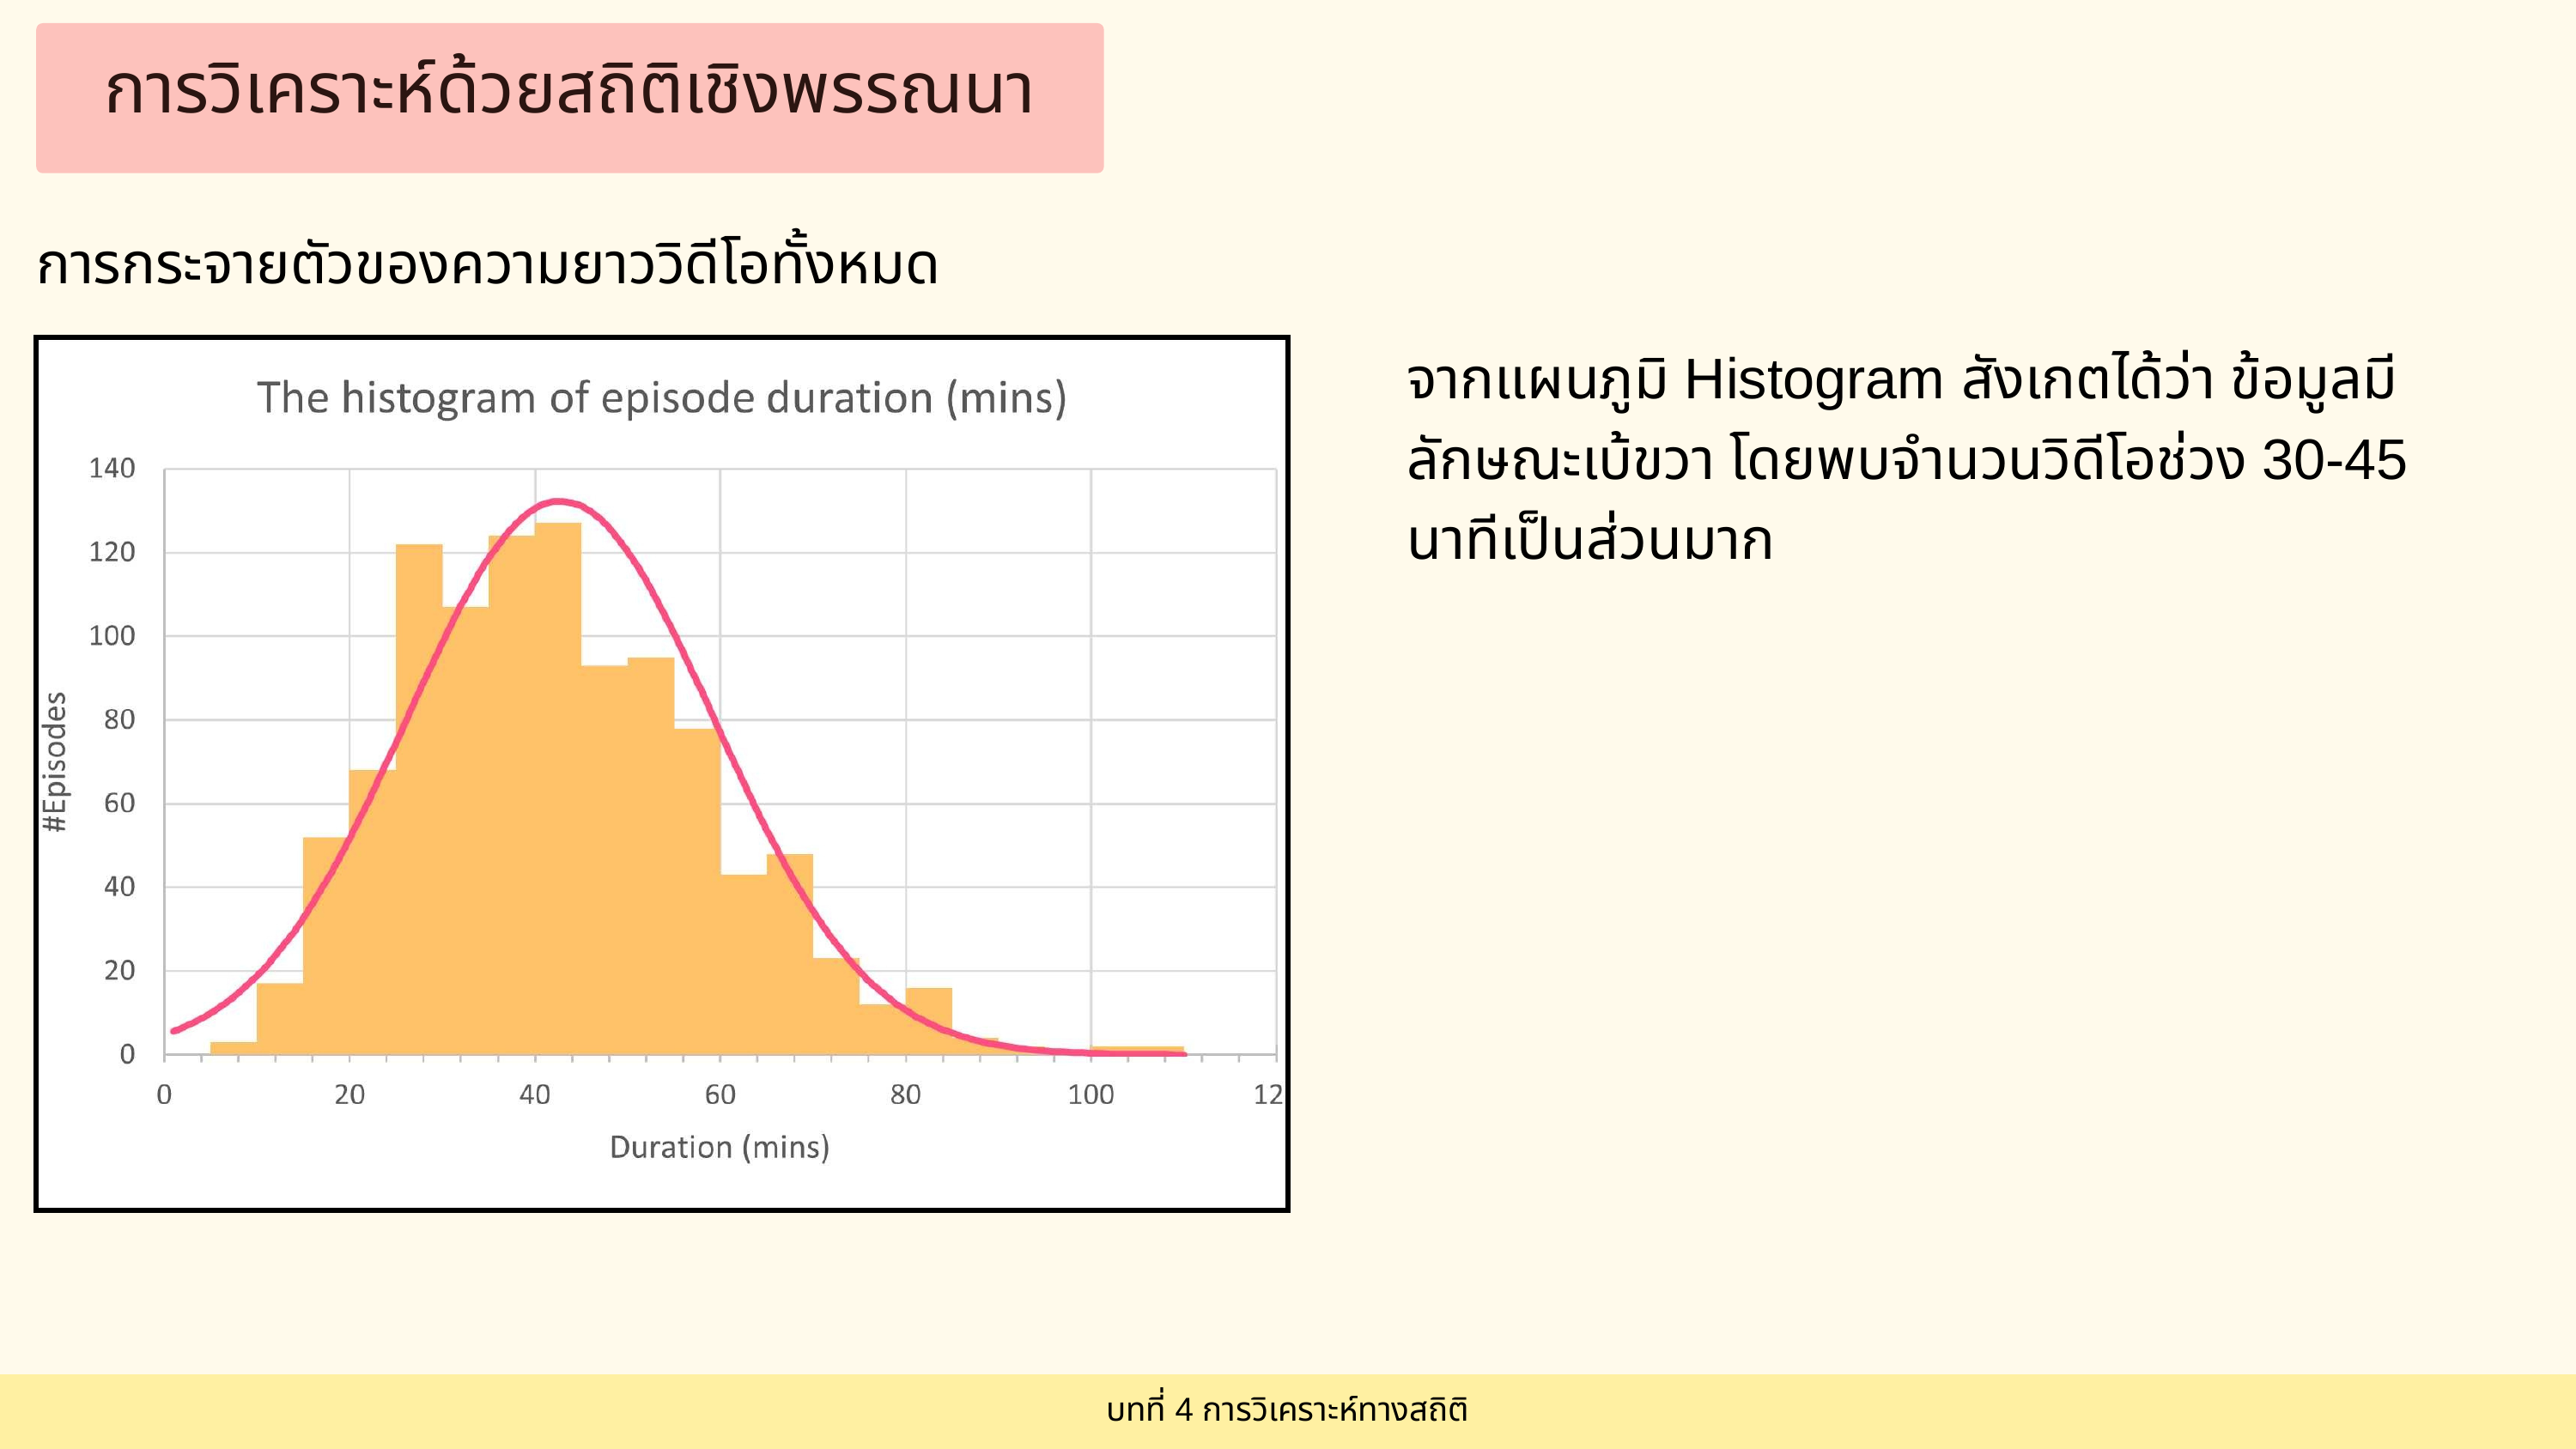

การวิเคราะห์ด้วยสถิติเชิงพรรณนา
การกระจายตัวของความยาววิดีโอทั้งหมด
จากแผนภูมิ Histogram สังเกตได้ว่า ข้อมูลมีลักษณะเบ้ขวา โดยพบจำนวนวิดีโอช่วง 30-45 นาทีเป็นส่วนมาก

บทที่ 4 การวิเคราะห์ทางสถิติ